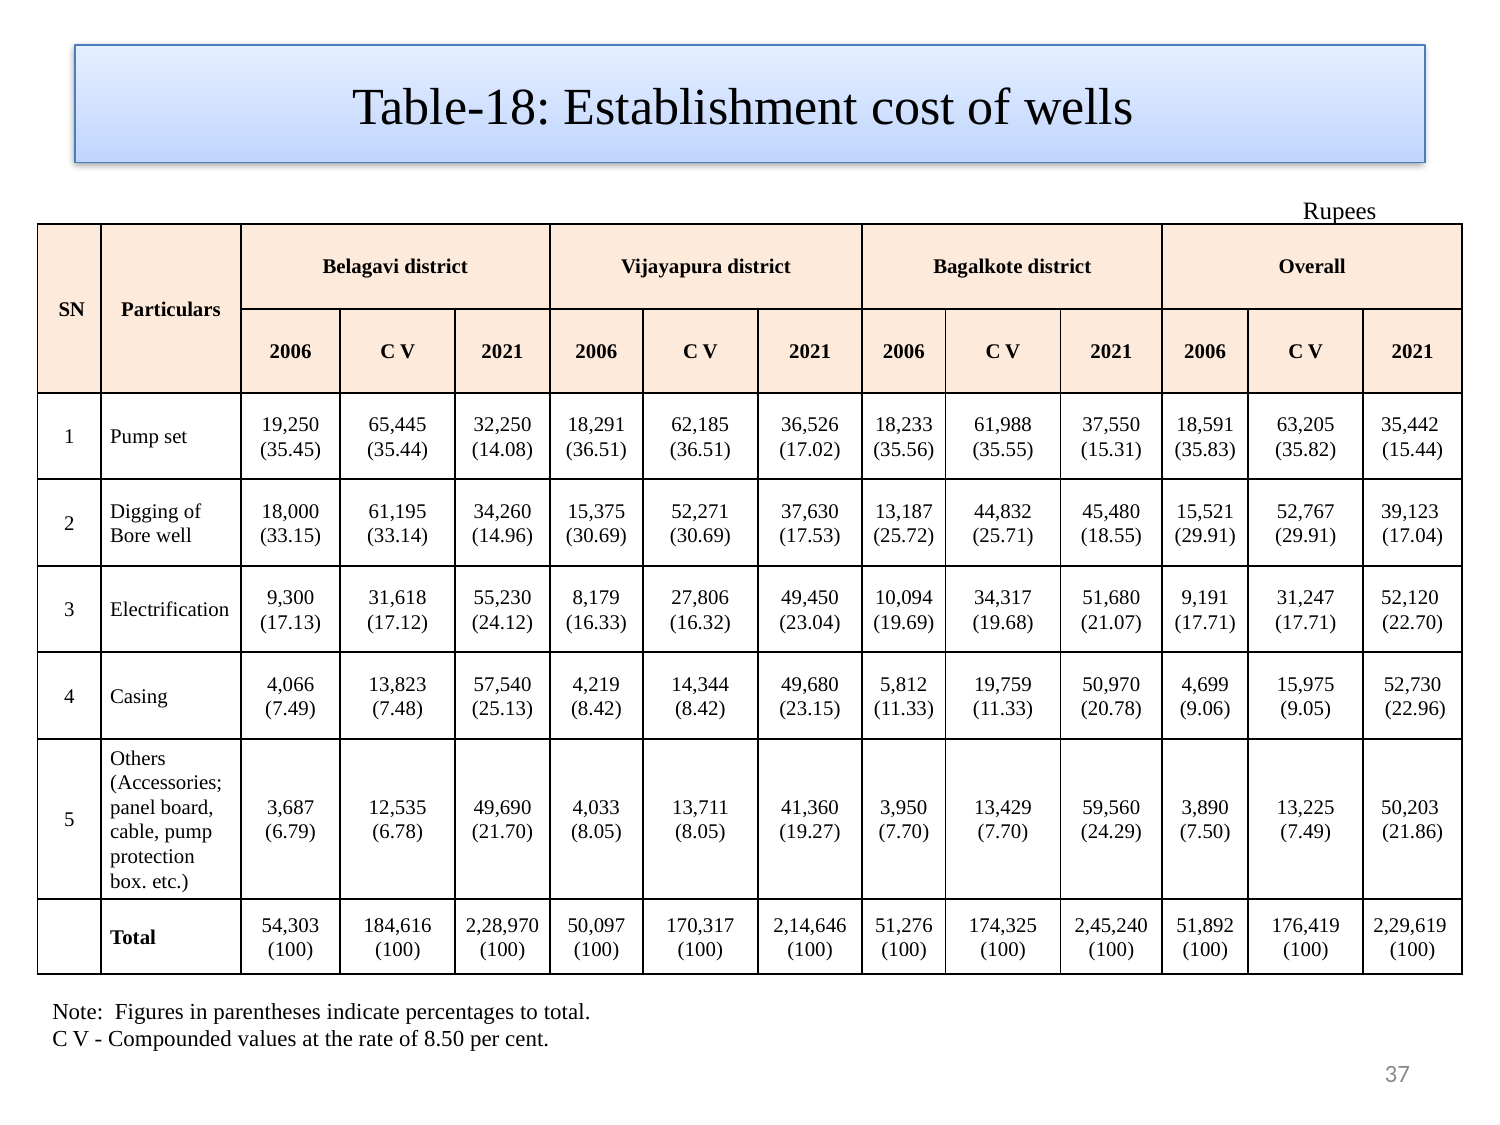

# Table-18: Establishment cost of wells
Rupees
| SN | Particulars | Belagavi district |  |  | Vijayapura district |  |  | Bagalkote district |  |  | Overall |  |  |
| --- | --- | --- | --- | --- | --- | --- | --- | --- | --- | --- | --- | --- | --- |
|  |  | 2006 | C V | 2021 | 2006 | C V | 2021 | 2006 | C V | 2021 | 2006 | C V | 2021 |
| 1 | Pump set | 19,250 (35.45) | 65,445 (35.44) | 32,250 (14.08) | 18,291 (36.51) | 62,185 (36.51) | 36,526 (17.02) | 18,233 (35.56) | 61,988 (35.55) | 37,550 (15.31) | 18,591 (35.83) | 63,205 (35.82) | 35,442 (15.44) |
| 2 | Digging of Bore well | 18,000 (33.15) | 61,195 (33.14) | 34,260 (14.96) | 15,375 (30.69) | 52,271 (30.69) | 37,630 (17.53) | 13,187 (25.72) | 44,832 (25.71) | 45,480 (18.55) | 15,521 (29.91) | 52,767 (29.91) | 39,123 (17.04) |
| 3 | Electrification | 9,300 (17.13) | 31,618 (17.12) | 55,230 (24.12) | 8,179 (16.33) | 27,806 (16.32) | 49,450 (23.04) | 10,094 (19.69) | 34,317 (19.68) | 51,680 (21.07) | 9,191 (17.71) | 31,247 (17.71) | 52,120 (22.70) |
| 4 | Casing | 4,066 (7.49) | 13,823 (7.48) | 57,540 (25.13) | 4,219 (8.42) | 14,344 (8.42) | 49,680 (23.15) | 5,812 (11.33) | 19,759 (11.33) | 50,970 (20.78) | 4,699 (9.06) | 15,975 (9.05) | 52,730 (22.96) |
| 5 | Others (Accessories; panel board, cable, pump protection box. etc.) | 3,687 (6.79) | 12,535 (6.78) | 49,690 (21.70) | 4,033 (8.05) | 13,711 (8.05) | 41,360 (19.27) | 3,950 (7.70) | 13,429 (7.70) | 59,560 (24.29) | 3,890 (7.50) | 13,225 (7.49) | 50,203 (21.86) |
|  | Total | 54,303 (100) | 184,616 (100) | 2,28,970 (100) | 50,097 (100) | 170,317 (100) | 2,14,646 (100) | 51,276 (100) | 174,325 (100) | 2,45,240 (100) | 51,892 (100) | 176,419 (100) | 2,29,619 (100) |
Note:  Figures in parentheses indicate percentages to total.
C V - Compounded values at the rate of 8.50 per cent.
37